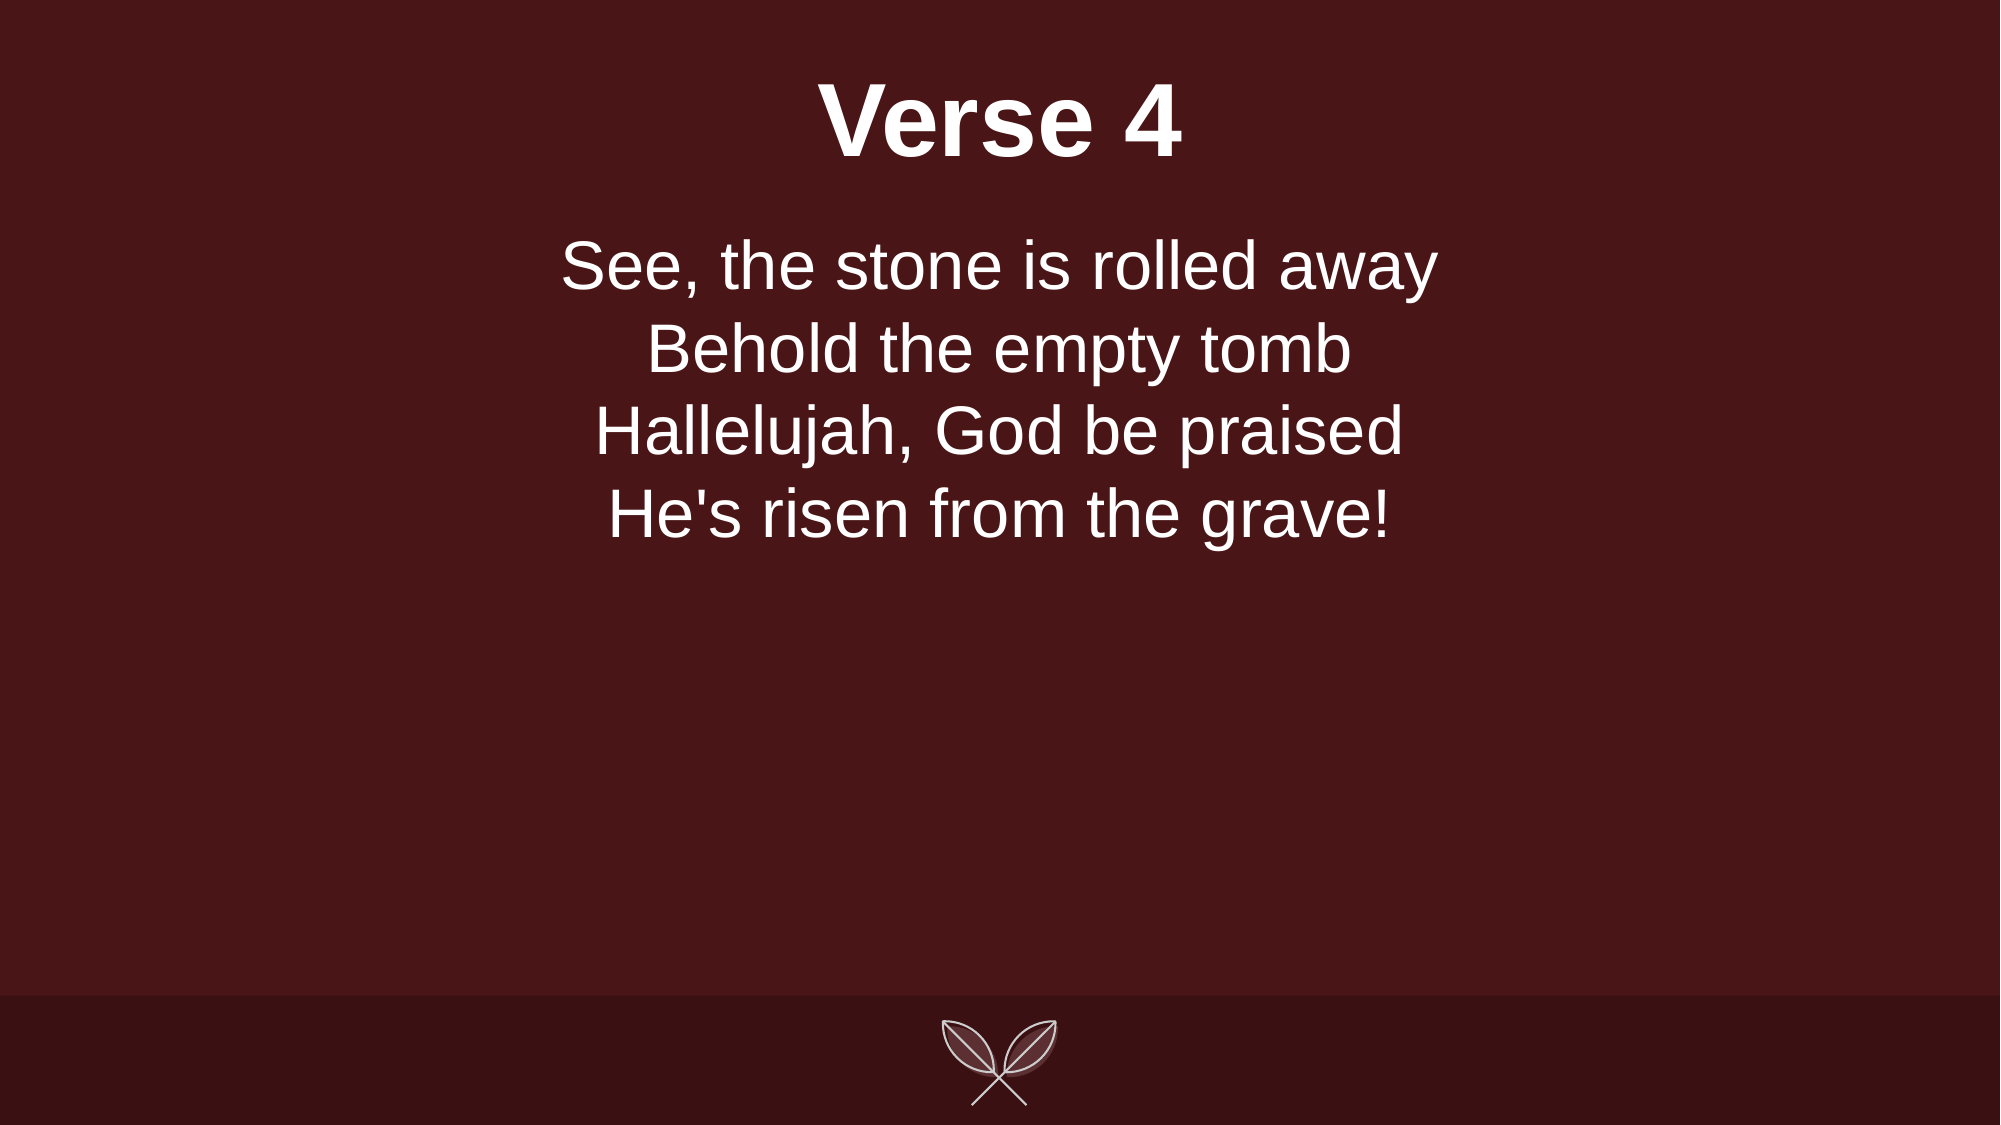

Verse 4
See, the stone is rolled away
Behold the empty tomb
Hallelujah, God be praised
He's risen from the grave!